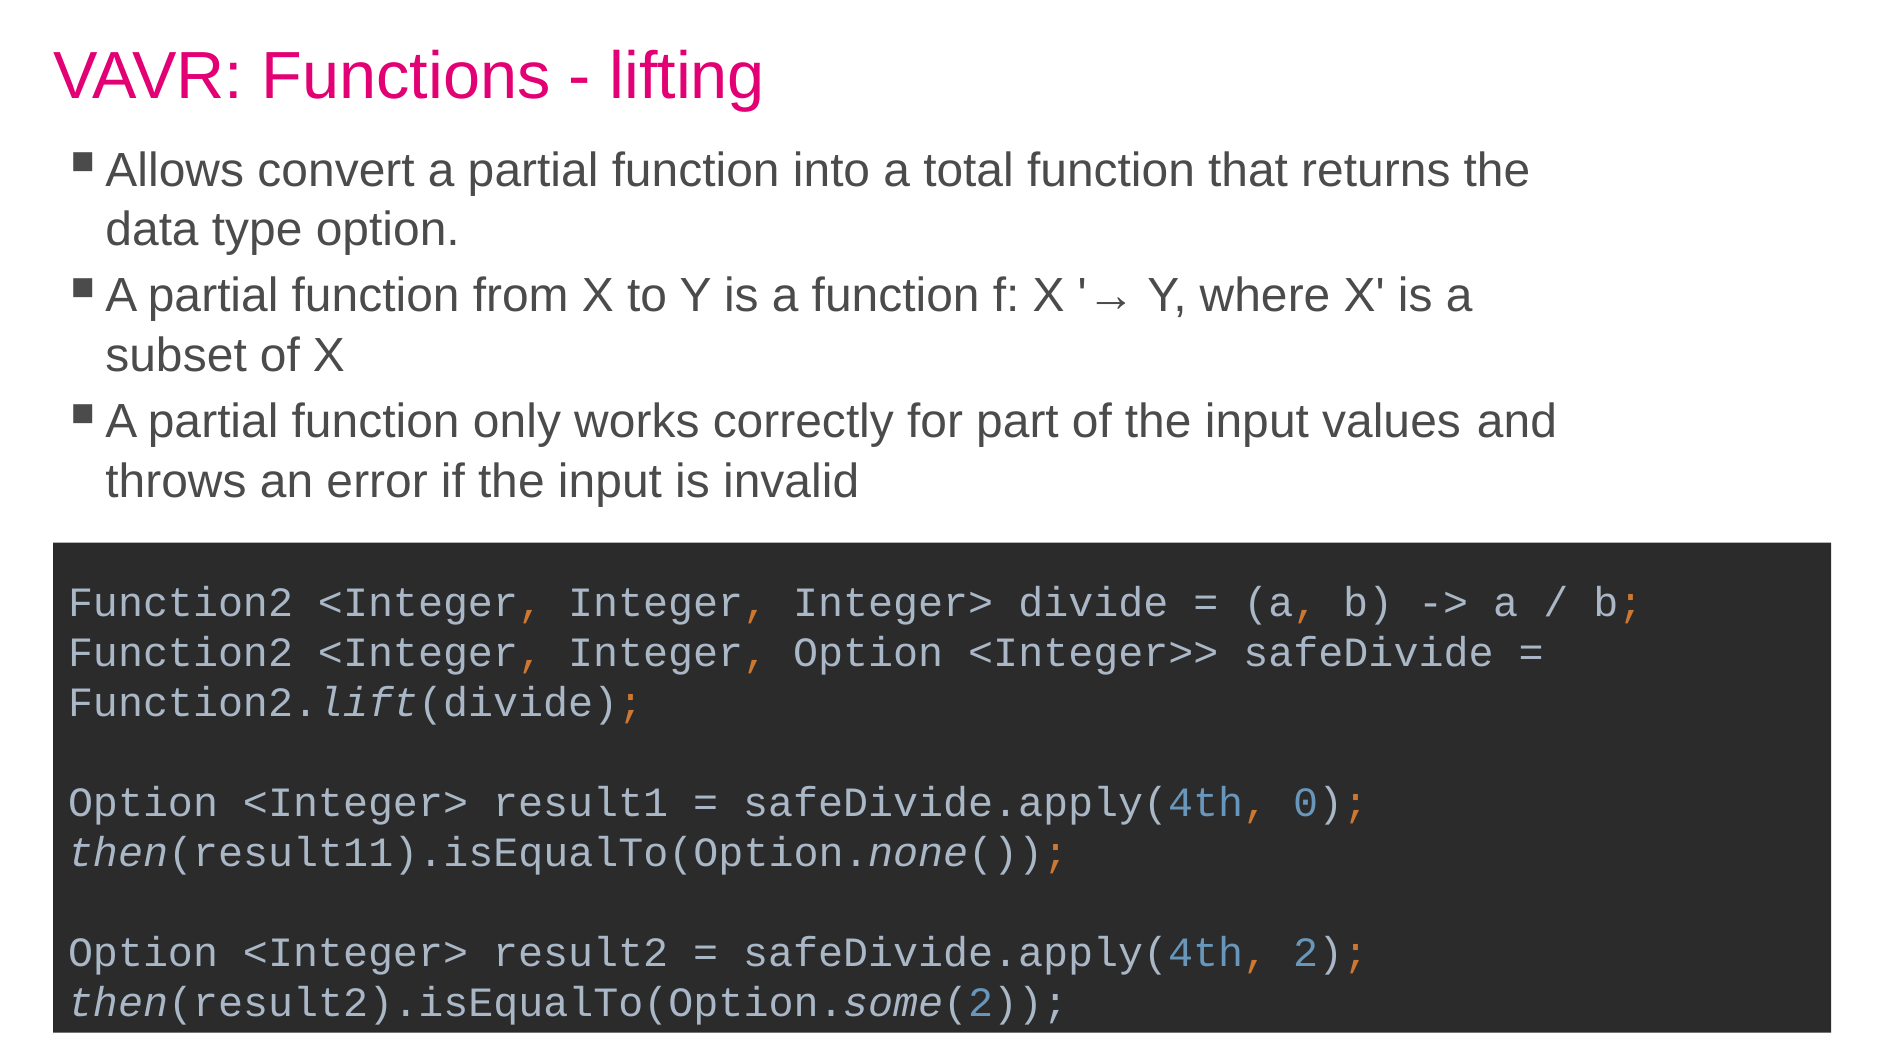

# VAVR: Functions - lifting
Allows convert a partial function into a total function that returns the data type option.
A partial function from X to Y is a function f: X '→ Y, where X' is a subset of X
A partial function only works correctly for part of the input values ​​and throws an error if the input is invalid

Function2 <Integer, Integer, Integer> divide = (a, b) -> a / b;
Function2 <Integer, Integer, Option <Integer>> safeDivide =  Function2.lift(divide);
Option <Integer> result1 = safeDivide.apply(4th, 0);
then(result11).isEqualTo(Option.none());
Option <Integer> result2 = safeDivide.apply(4th, 2);
then(result2).isEqualTo(Option.some(2));
31